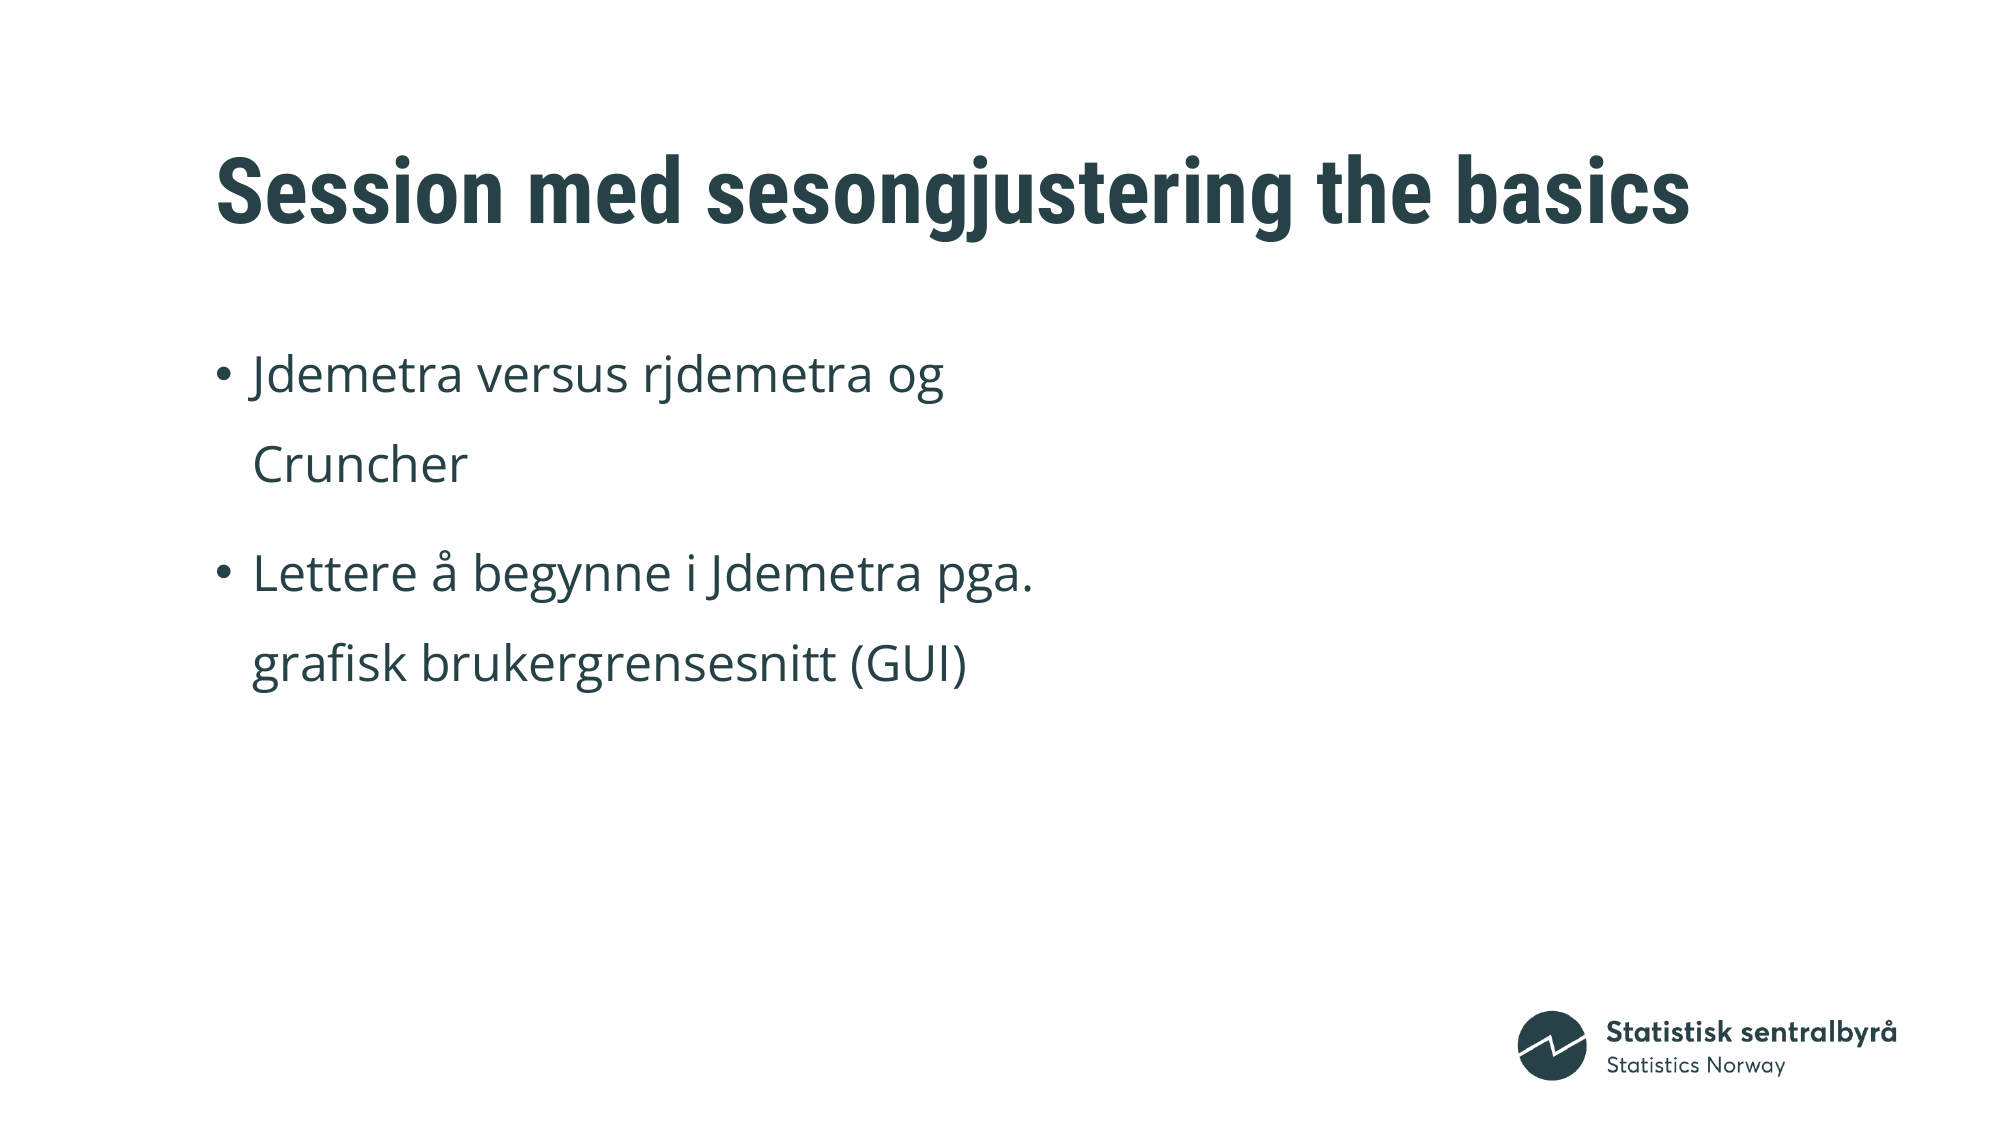

# Session med sesongjustering the basics
Jdemetra versus rjdemetra og Cruncher
Lettere å begynne i Jdemetra pga. grafisk brukergrensesnitt (GUI)